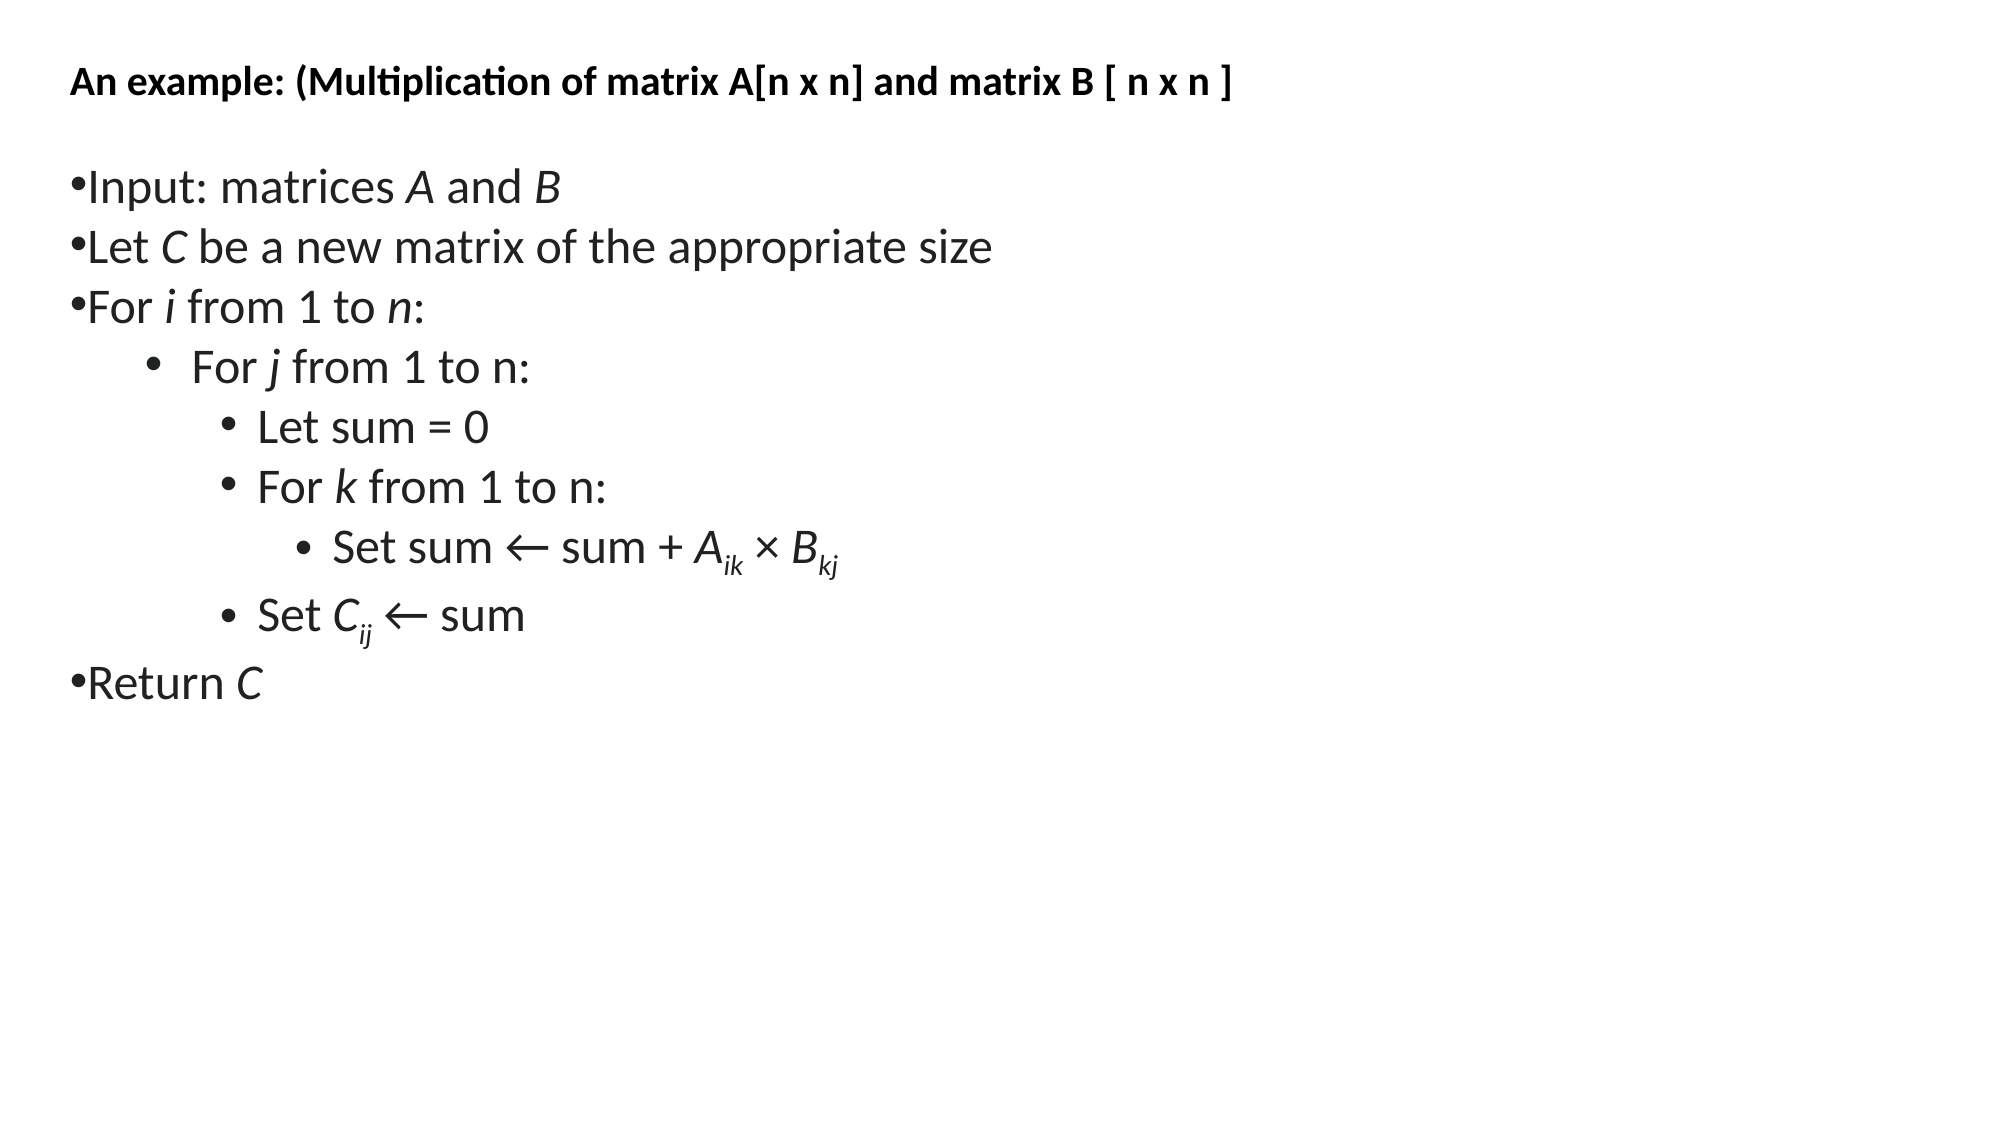

An example: (Multiplication of matrix A[n x n] and matrix B [ n x n ]

Input: matrices A and B
Let C be a new matrix of the appropriate size
For i from 1 to n:
For j from 1 to n:
Let sum = 0
For k from 1 to n:
Set sum ← sum + Aik × Bkj
Set Cij ← sum
Return C